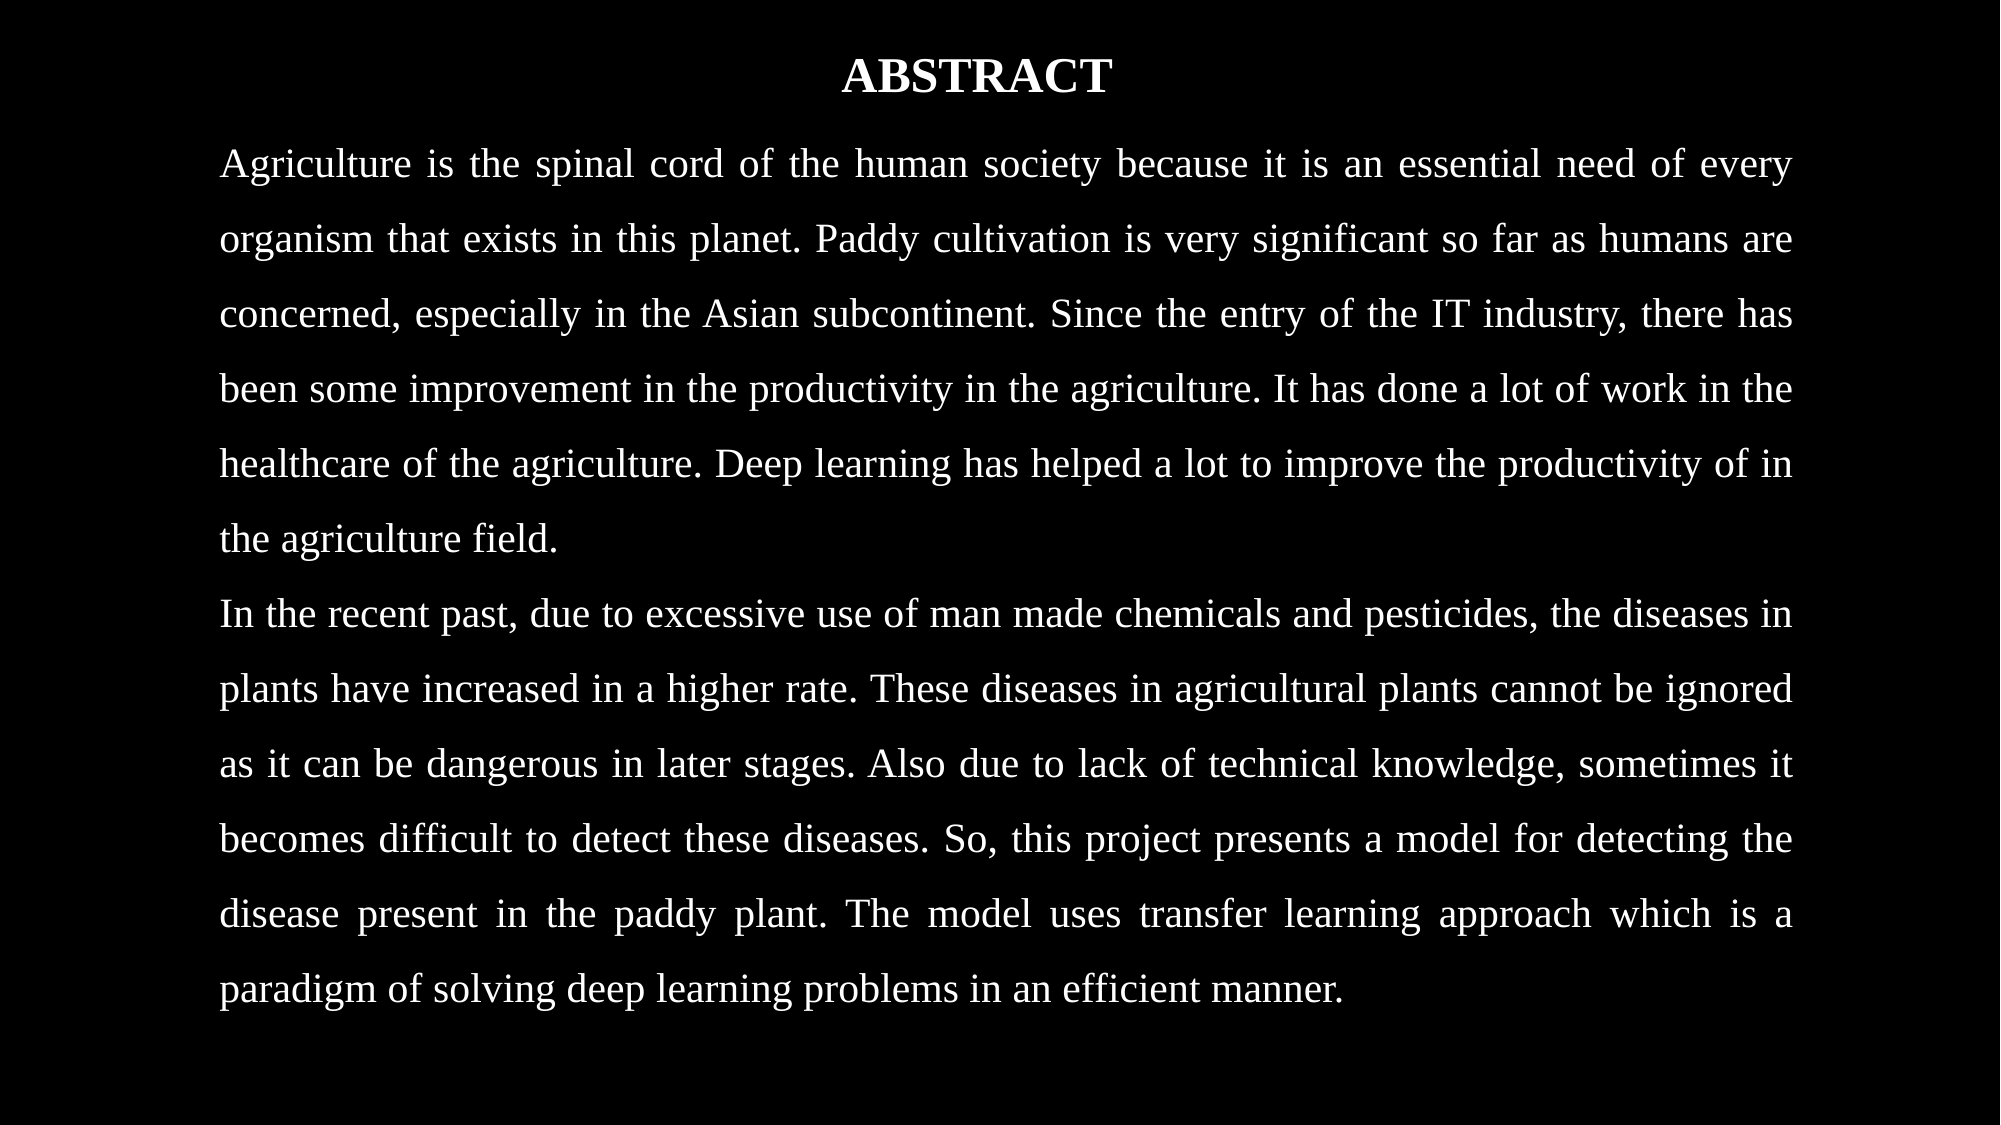

# ABSTRACT
Agriculture is the spinal cord of the human society because it is an essential need of every organism that exists in this planet. Paddy cultivation is very significant so far as humans are concerned, especially in the Asian subcontinent. Since the entry of the IT industry, there has been some improvement in the productivity in the agriculture. It has done a lot of work in the healthcare of the agriculture. Deep learning has helped a lot to improve the productivity of in the agriculture field.
In the recent past, due to excessive use of man made chemicals and pesticides, the diseases in plants have increased in a higher rate. These diseases in agricultural plants cannot be ignored as it can be dangerous in later stages. Also due to lack of technical knowledge, sometimes it becomes difficult to detect these diseases. So, this project presents a model for detecting the disease present in the paddy plant. The model uses transfer learning approach which is a paradigm of solving deep learning problems in an efficient manner.